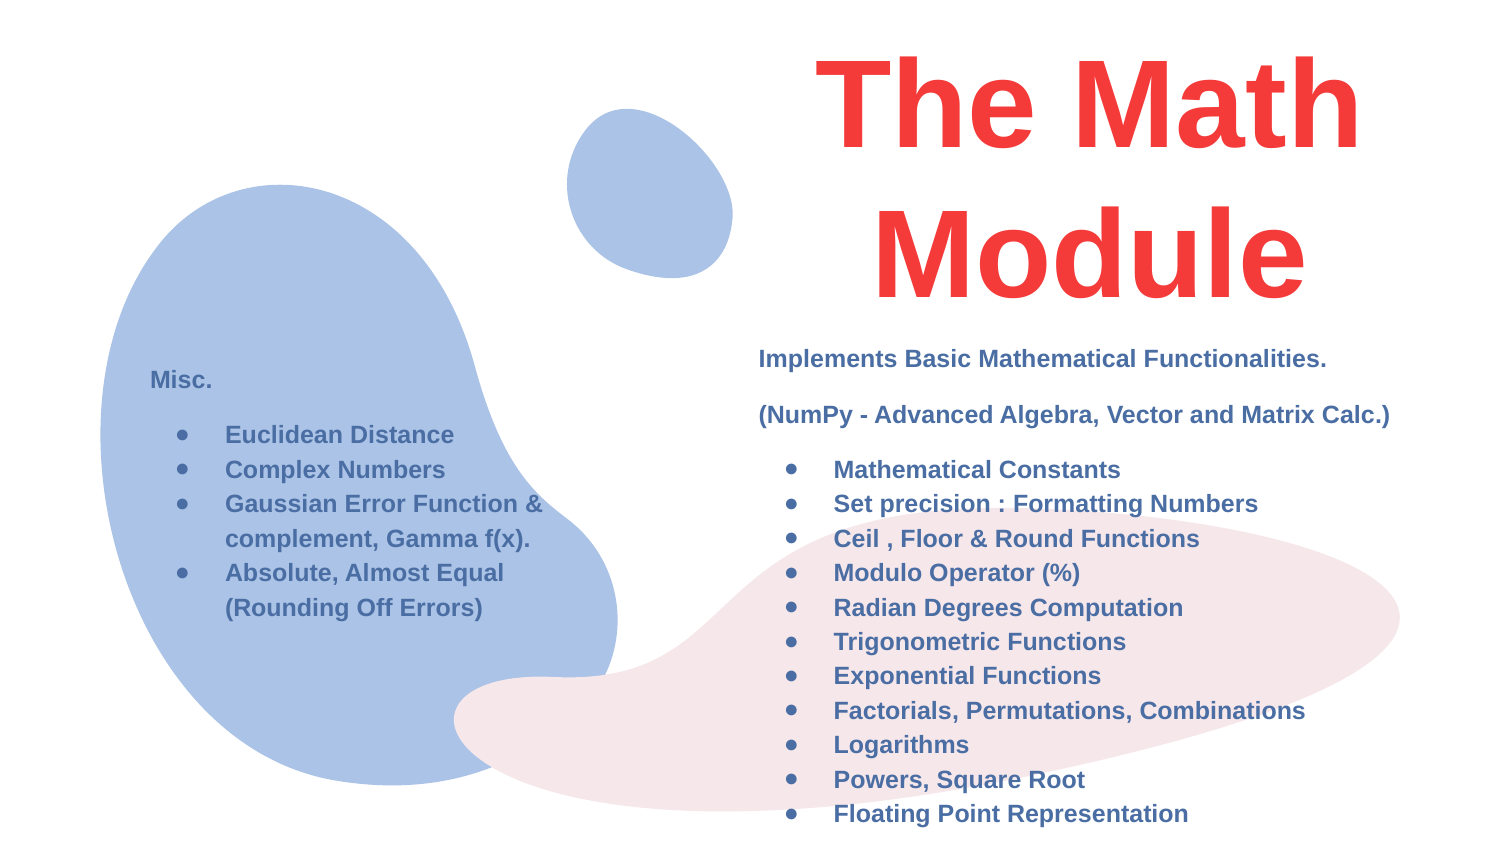

# The Math Module
Implements Basic Mathematical Functionalities.
(NumPy - Advanced Algebra, Vector and Matrix Calc.)
Mathematical Constants
Set precision : Formatting Numbers
Ceil , Floor & Round Functions
Modulo Operator (%)
Radian Degrees Computation
Trigonometric Functions
Exponential Functions
Factorials, Permutations, Combinations
Logarithms
Powers, Square Root
Floating Point Representation
Misc.
Euclidean Distance
Complex Numbers
Gaussian Error Function & complement, Gamma f(x).
Absolute, Almost Equal (Rounding Off Errors)